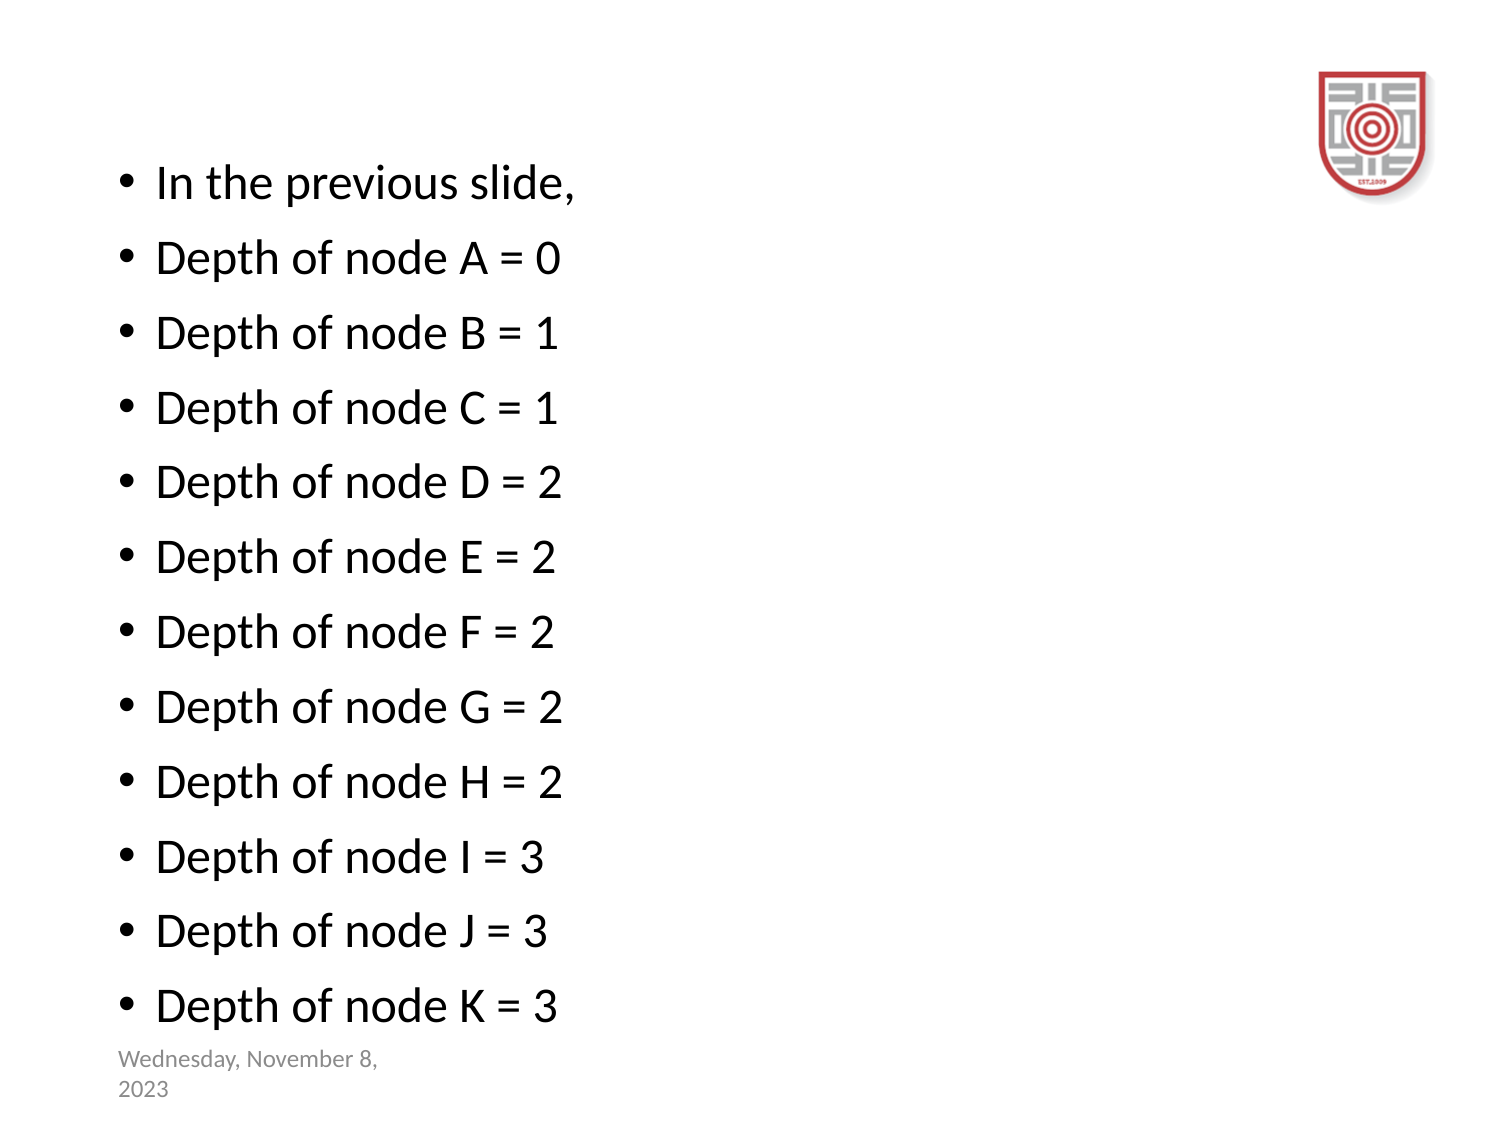

#
In the previous slide,
Depth of node A = 0
Depth of node B = 1
Depth of node C = 1
Depth of node D = 2
Depth of node E = 2
Depth of node F = 2
Depth of node G = 2
Depth of node H = 2
Depth of node I = 3
Depth of node J = 3
Depth of node K = 3

Wednesday, November 8, 2023